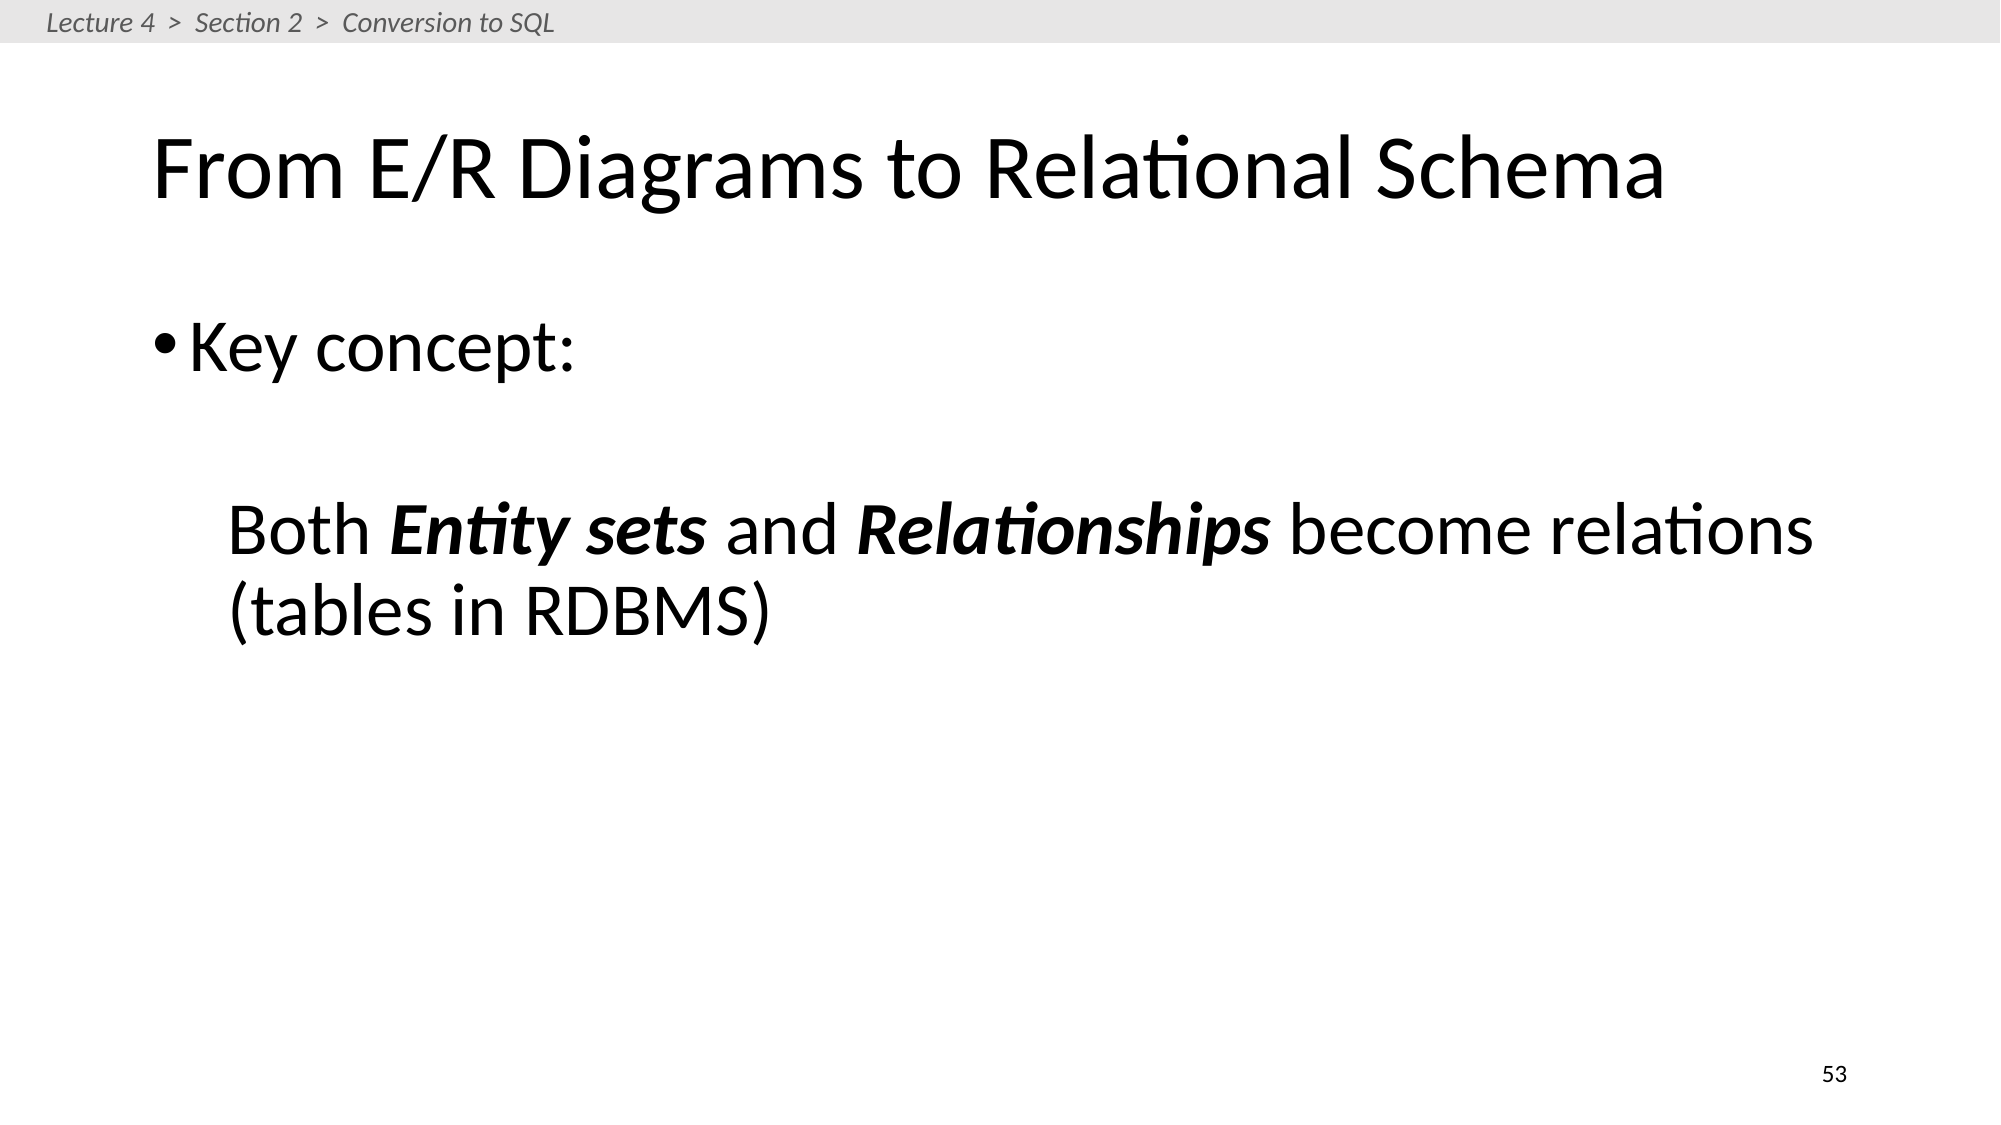

Lecture 4  >  Section 2  >  Conversion to SQL
# From E/R Diagrams to Relational Schema
Key concept:

Both Entity sets and Relationships become relations (tables in RDBMS)
53